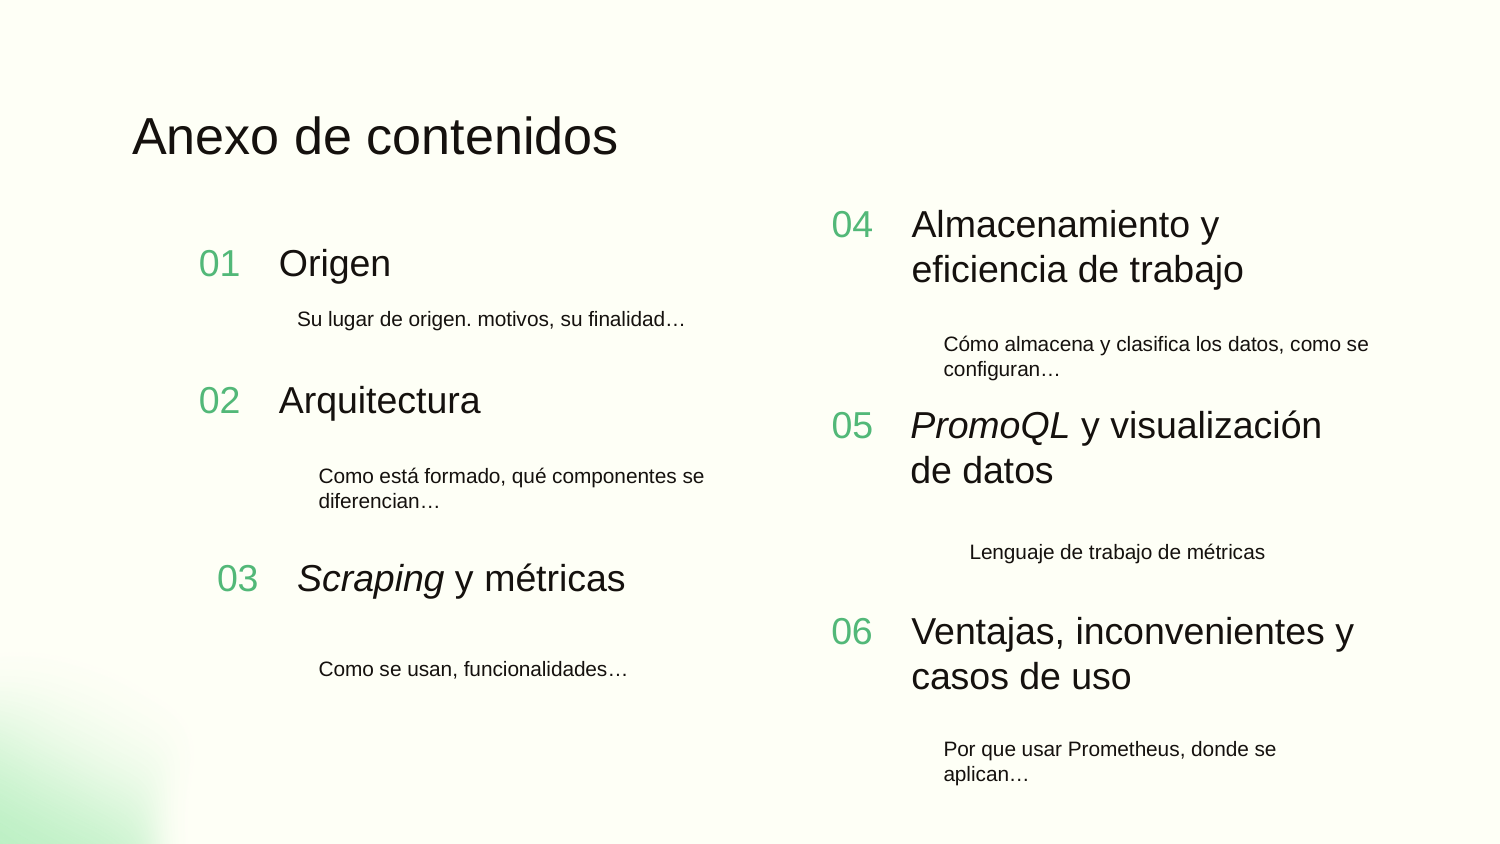

Anexo de contenidos
04

Almacenamiento y eficiencia de trabajo
# 01
Origen
Su lugar de origen. motivos, su finalidad…

Cómo almacena y clasifica los datos, como se configuran…

02
Arquitectura
05
PromoQL y visualización de datos
Como está formado, qué componentes se diferencian…

Lenguaje de trabajo de métricas

Scraping y métricas
03
Ventajas, inconvenientes y casos de uso
06
Como se usan, funcionalidades…

Por que usar Prometheus, donde se aplican…